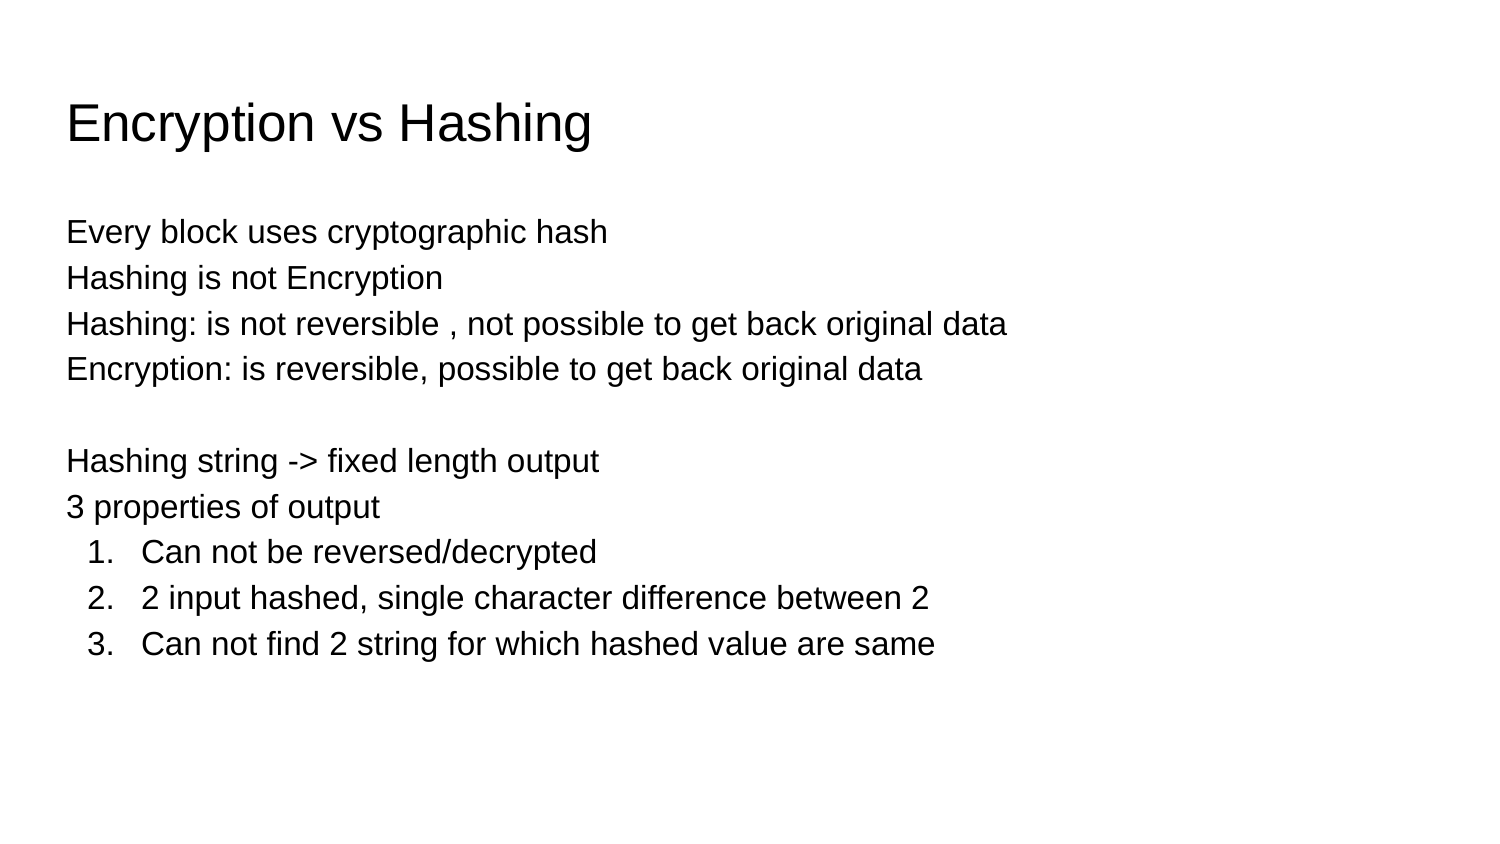

# Encryption vs Hashing
Every block uses cryptographic hash
Hashing is not Encryption
Hashing: is not reversible , not possible to get back original data
Encryption: is reversible, possible to get back original data

Hashing string -> fixed length output
3 properties of output
Can not be reversed/decrypted
2 input hashed, single character difference between 2
Can not find 2 string for which hashed value are same